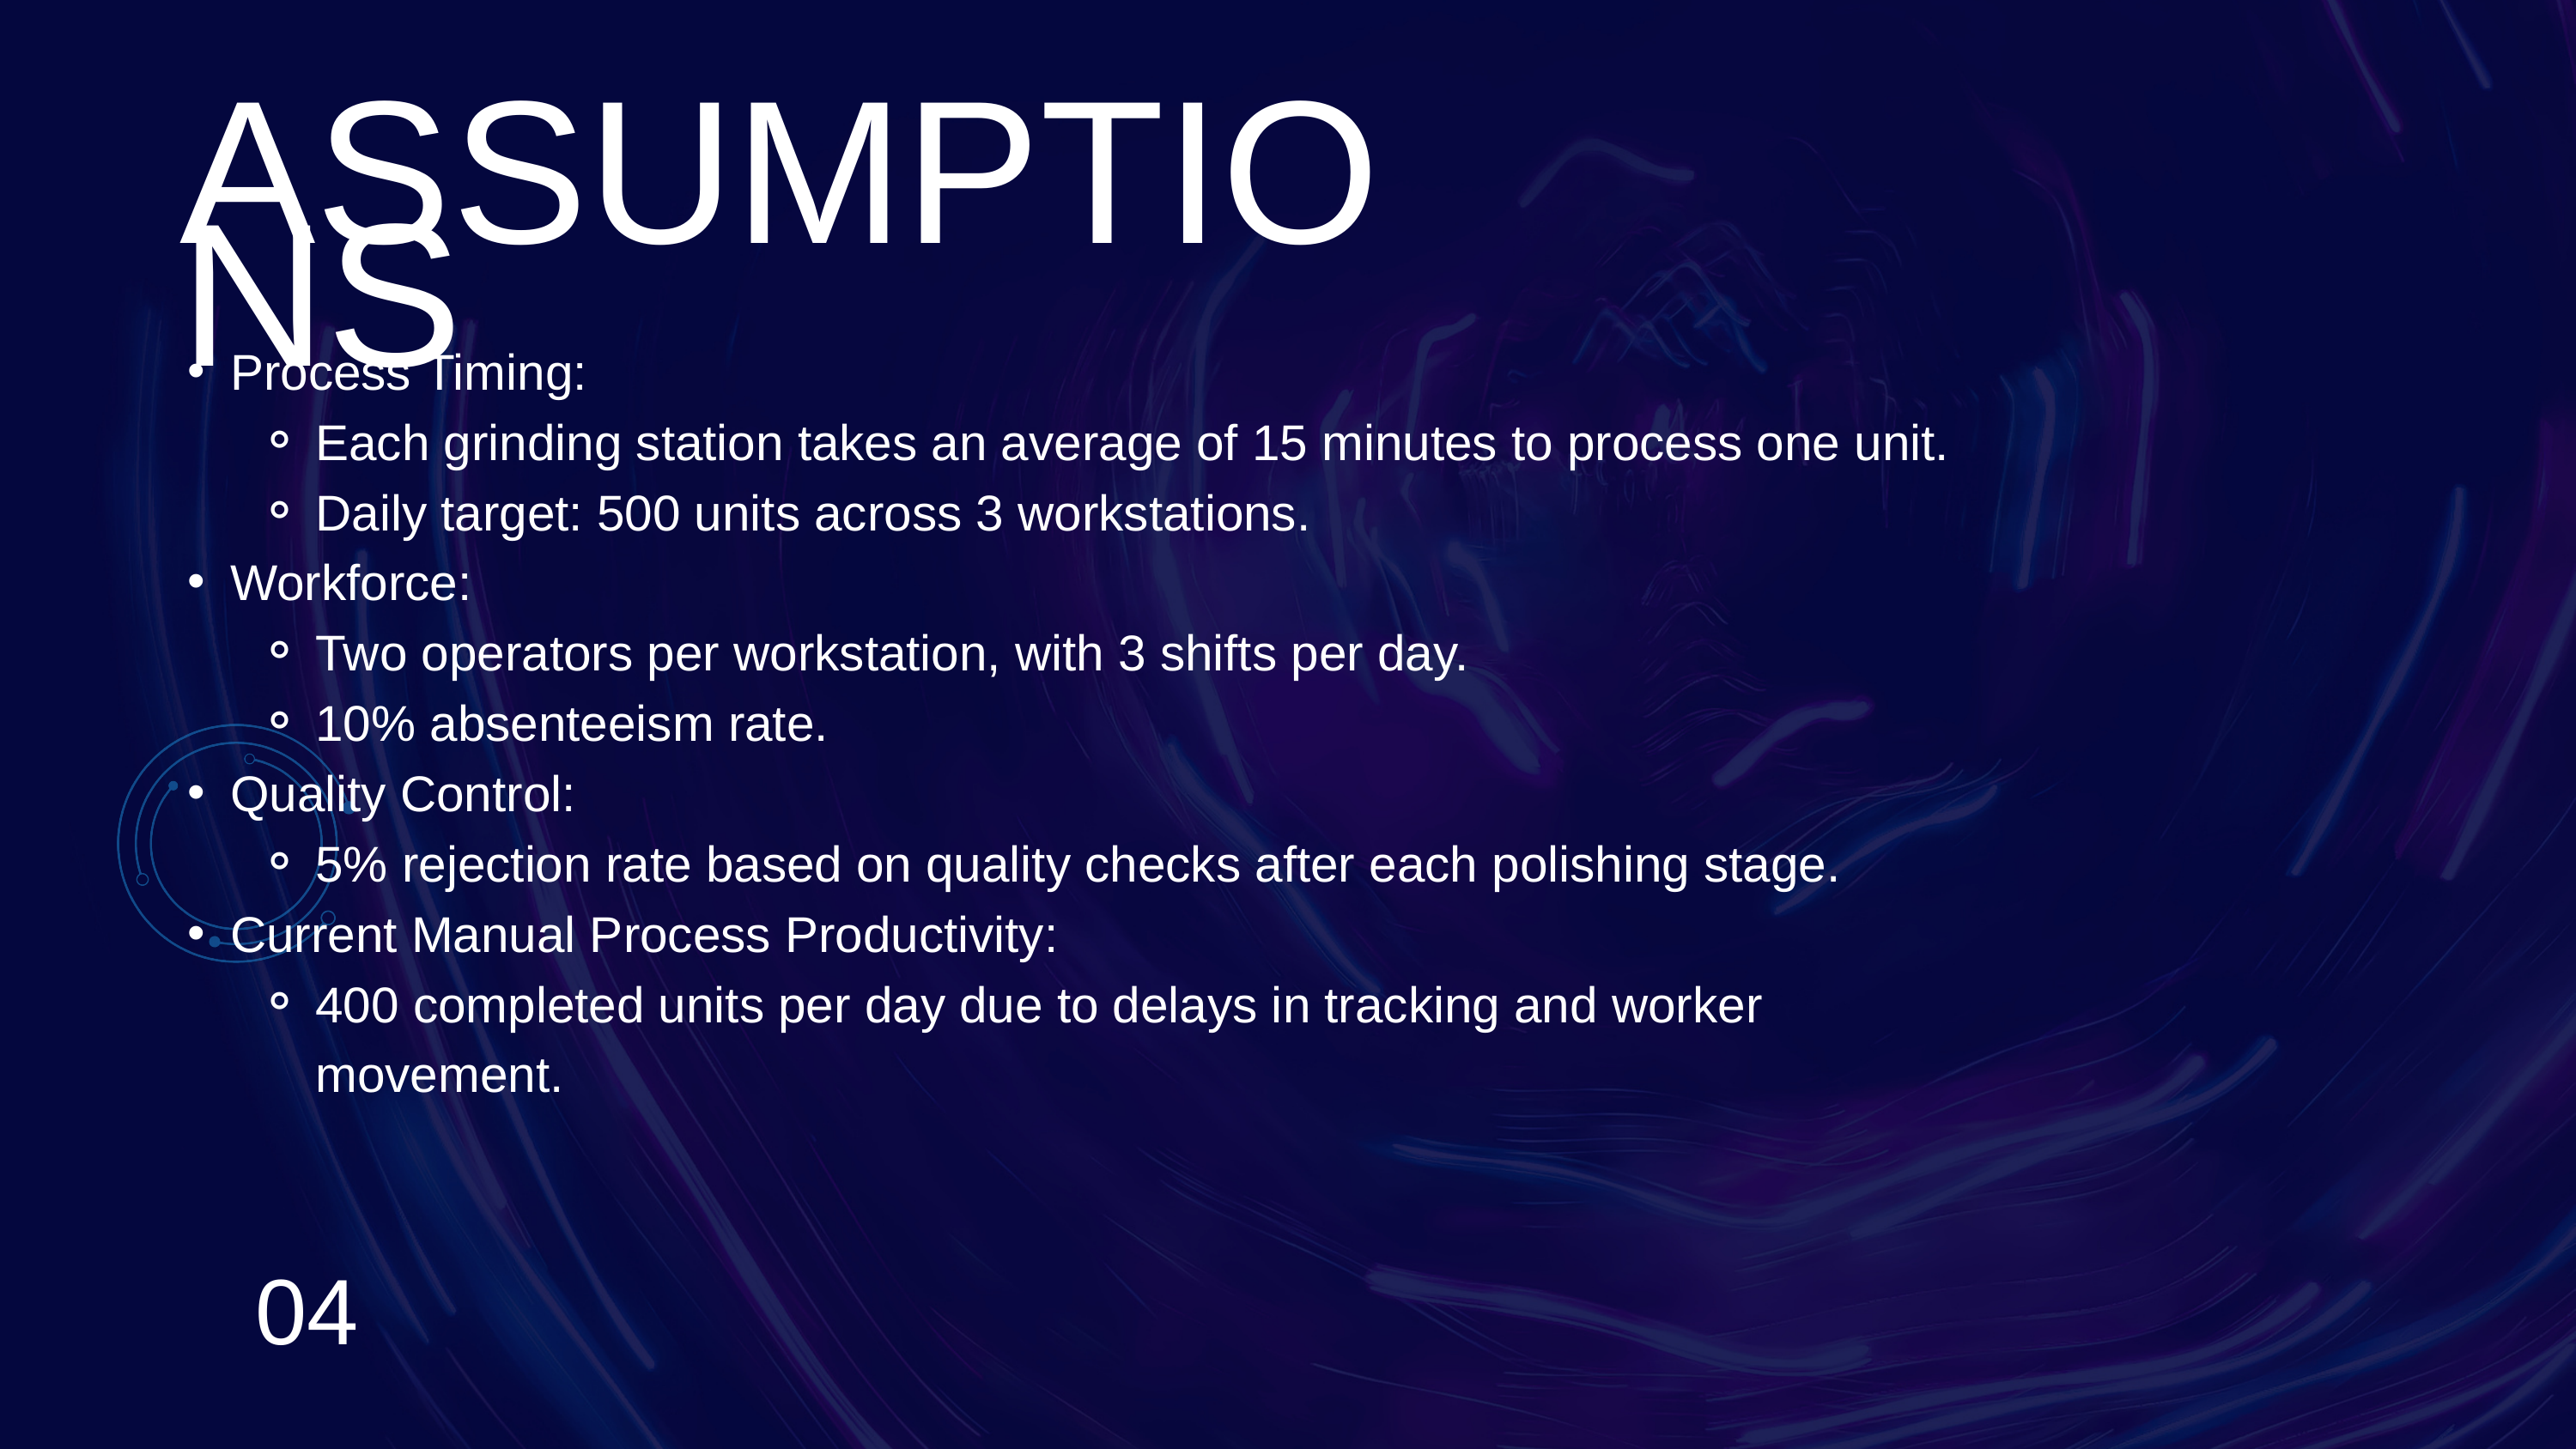

ASSUMPTIONS
Process Timing:
Each grinding station takes an average of 15 minutes to process one unit.
Daily target: 500 units across 3 workstations.
Workforce:
Two operators per workstation, with 3 shifts per day.
10% absenteeism rate.
Quality Control:
5% rejection rate based on quality checks after each polishing stage.
Current Manual Process Productivity:
400 completed units per day due to delays in tracking and worker movement.

04